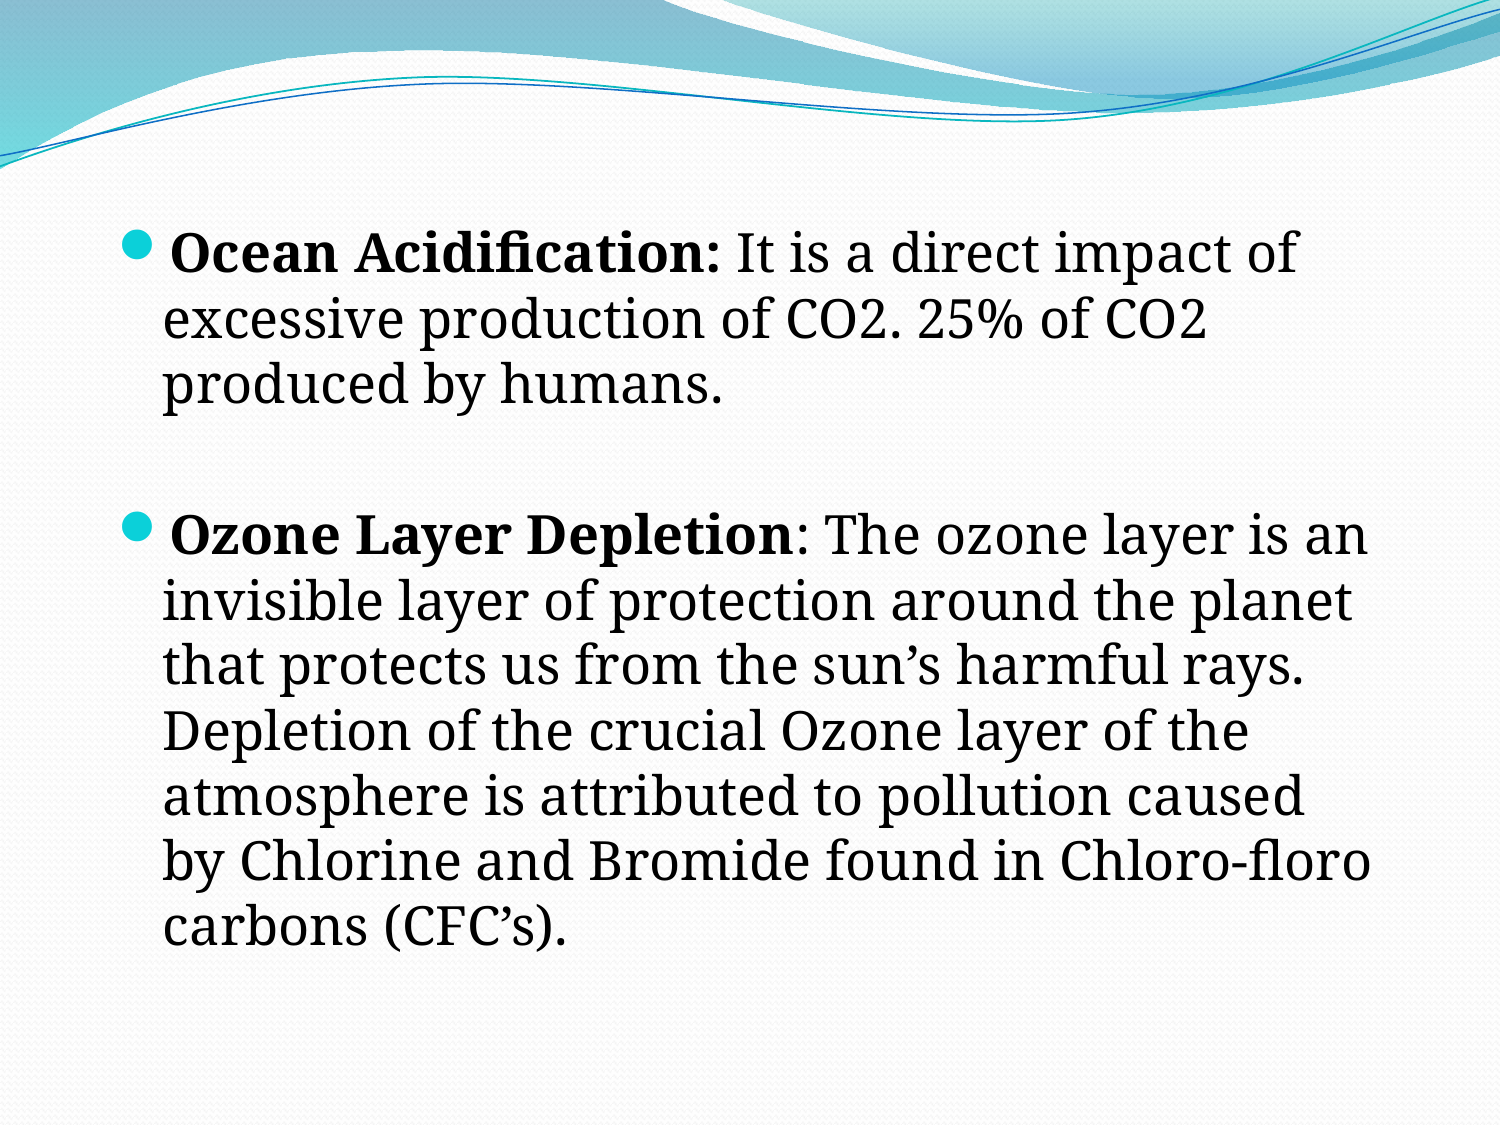

#

Ocean Acidification: It is a direct impact of excessive production of CO2. 25% of CO2 produced by humans.

Ozone Layer Depletion: The ozone layer is an invisible layer of protection around the planet that protects us from the sun’s harmful rays. Depletion of the crucial Ozone layer of the atmosphere is attributed to pollution caused by Chlorine and Bromide found in Chloro-floro carbons (CFC’s).